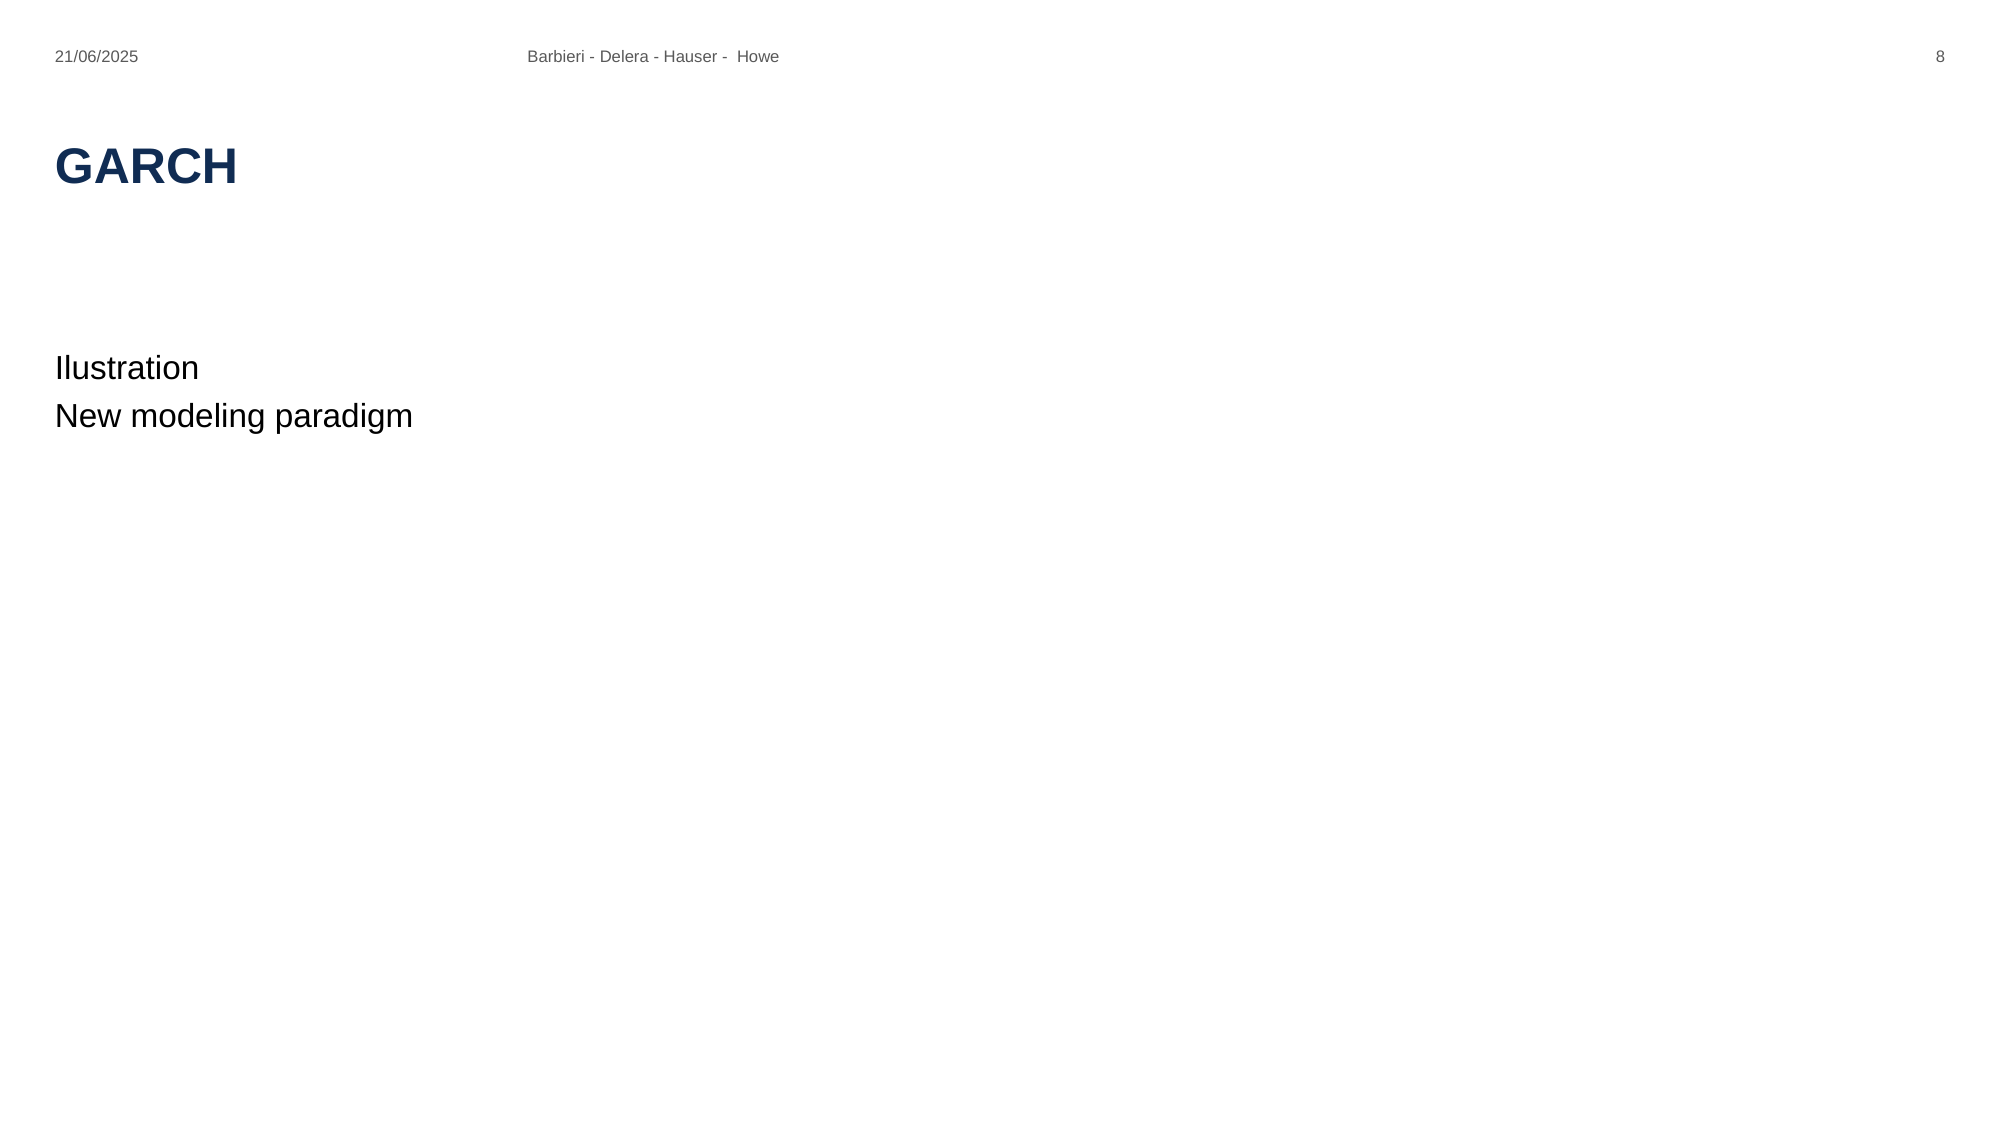

21/06/2025
Barbieri - Delera - Hauser -  Howe
8

# GARCH
Ilustration
New modeling paradigm